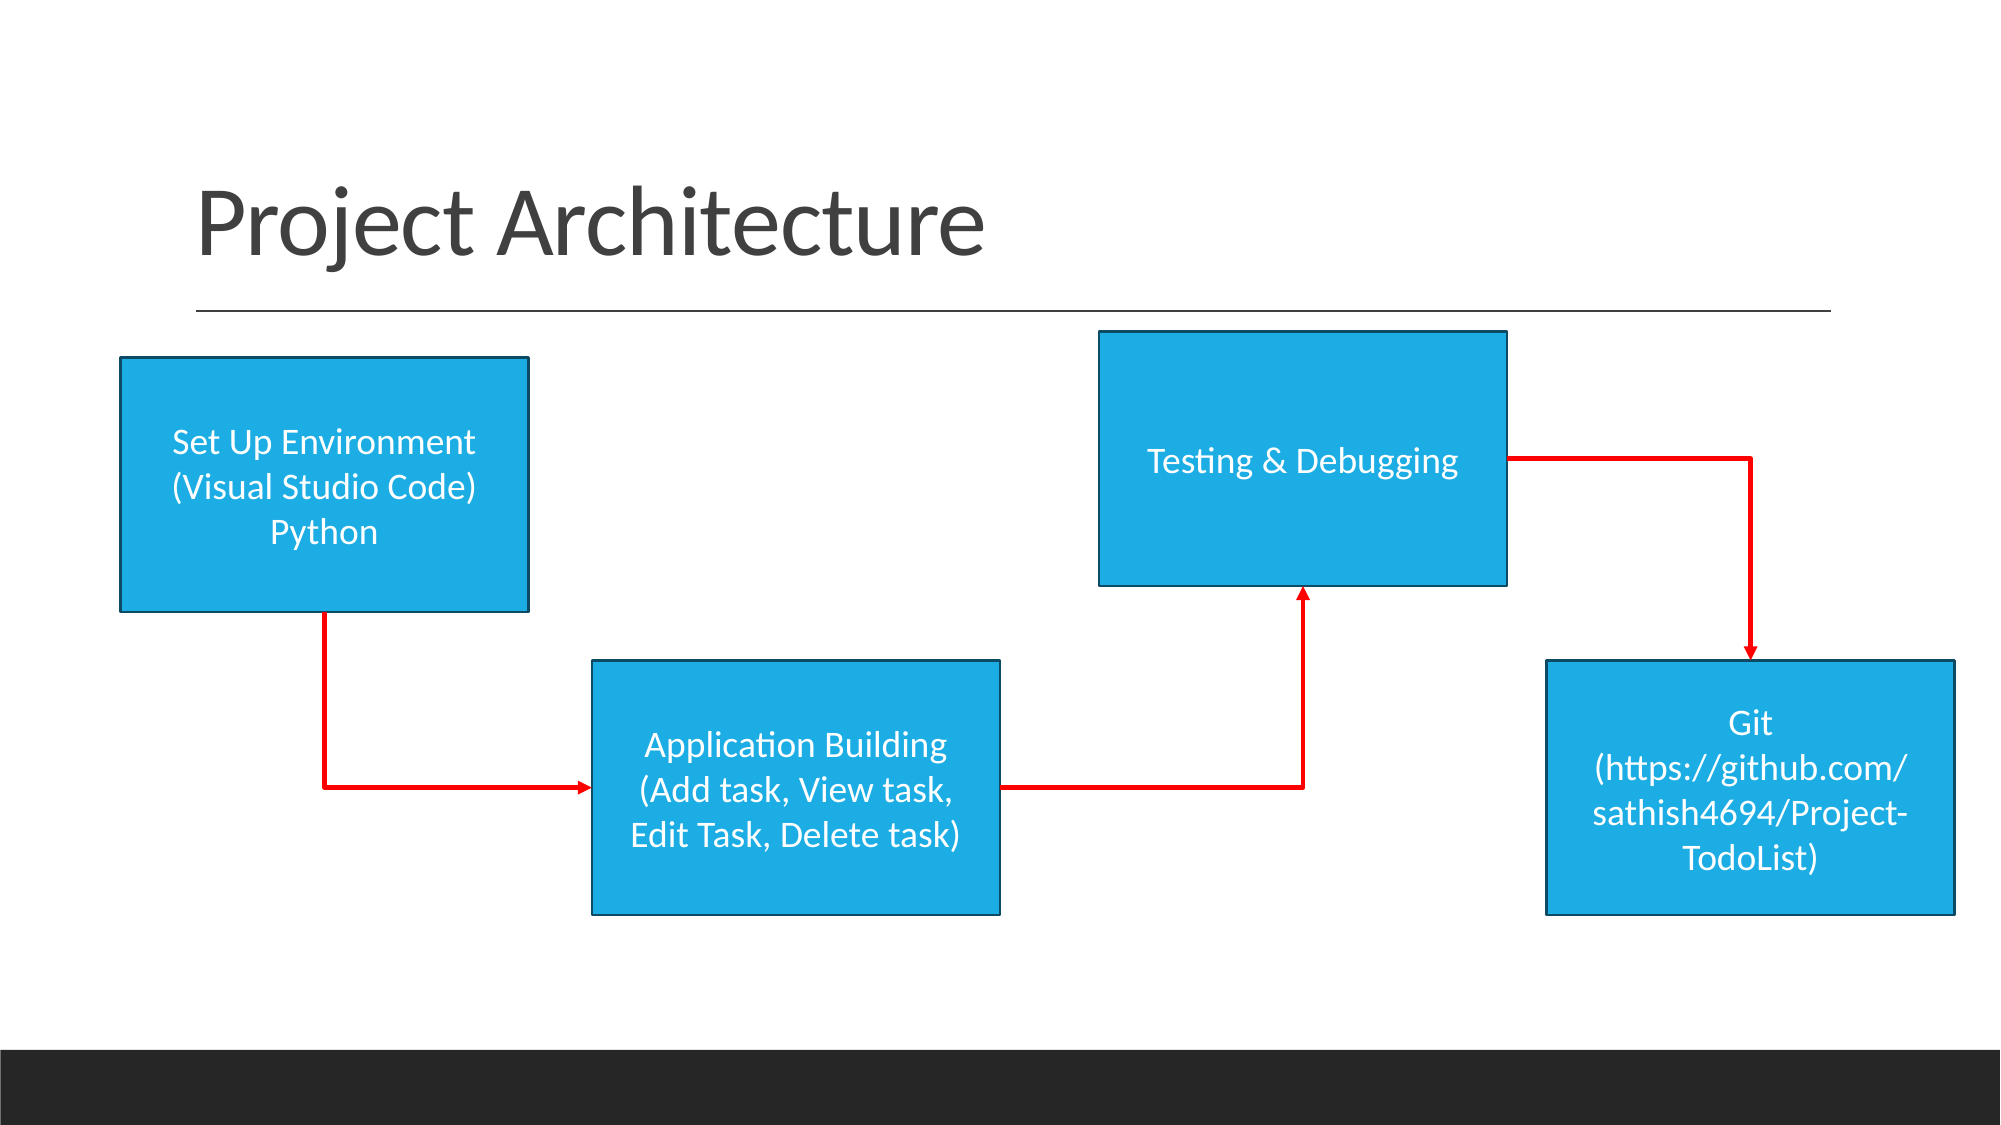

# Project Architecture
Testing & Debugging
Set Up Environment
(Visual Studio Code)
Python
Application Building
(Add task, View task, Edit Task, Delete task)
Git
(https://github.com/sathish4694/Project-TodoList)